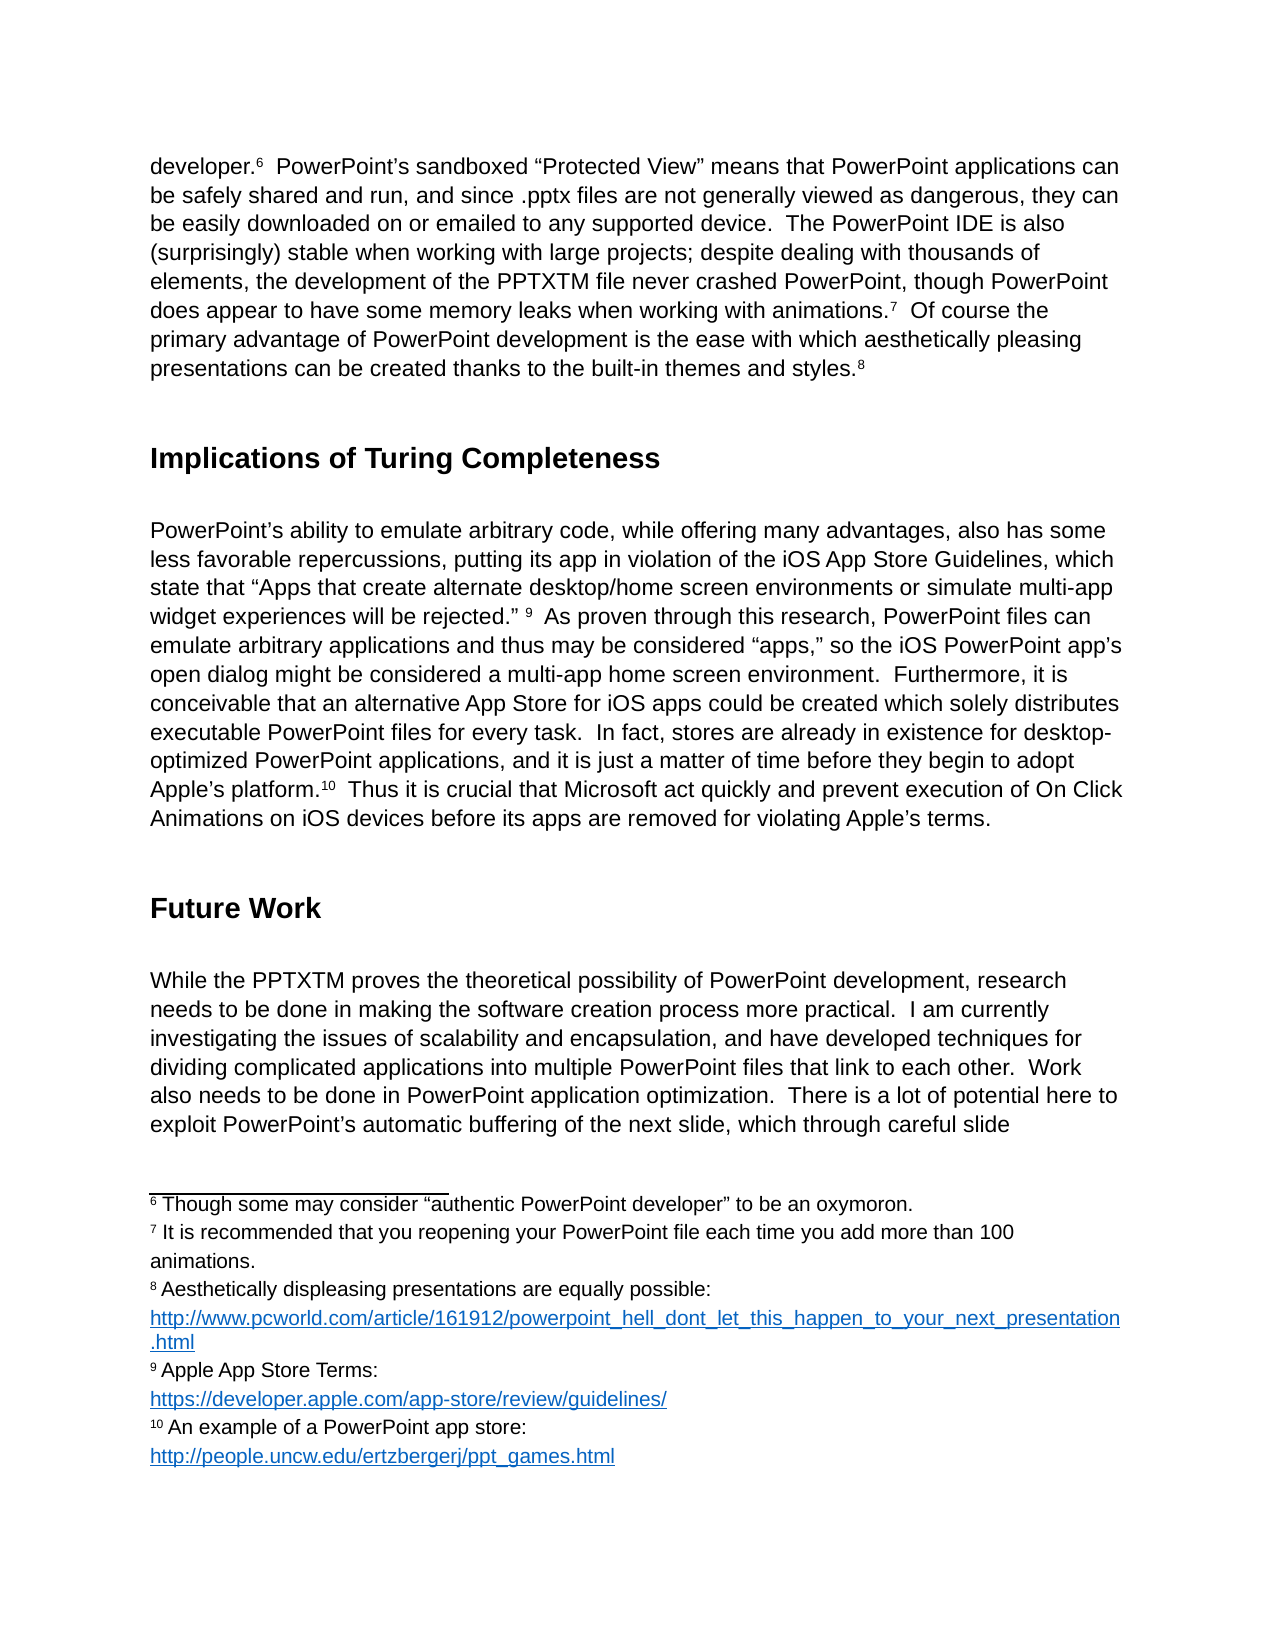

developer.6  PowerPoint’s sandboxed “Protected View” means that PowerPoint applications can be safely shared and run, and since .pptx files are not generally viewed as dangerous, they can be easily downloaded on or emailed to any supported device.  The PowerPoint IDE is also (surprisingly) stable when working with large projects; despite dealing with thousands of elements, the development of the PPTXTM file never crashed PowerPoint, though PowerPoint does appear to have some memory leaks when working with animations.7  Of course the primary advantage of PowerPoint development is the ease with which aesthetically pleasing presentations can be created thanks to the built-in themes and styles.8
Implications of Turing Completeness
PowerPoint’s ability to emulate arbitrary code, while offering many advantages, also has some less favorable repercussions, putting its app in violation of the iOS App Store Guidelines, which state that “Apps that create alternate desktop/home screen environments or simulate multi-app widget experiences will be rejected.” 9  As proven through this research, PowerPoint files can emulate arbitrary applications and thus may be considered “apps,” so the iOS PowerPoint app’s open dialog might be considered a multi-app home screen environment.  Furthermore, it is conceivable that an alternative App Store for iOS apps could be created which solely distributes executable PowerPoint files for every task.  In fact, stores are already in existence for desktop-optimized PowerPoint applications, and it is just a matter of time before they begin to adopt Apple’s platform.10  Thus it is crucial that Microsoft act quickly and prevent execution of On Click Animations on iOS devices before its apps are removed for violating Apple’s terms.
Future Work
While the PPTXTM proves the theoretical possibility of PowerPoint development, research needs to be done in making the software creation process more practical.  I am currently investigating the issues of scalability and encapsulation, and have developed techniques for dividing complicated applications into multiple PowerPoint files that link to each other.  Work also needs to be done in PowerPoint application optimization.  There is a lot of potential here to exploit PowerPoint’s automatic buffering of the next slide, which through careful slide
6 Though some may consider “authentic PowerPoint developer” to be an oxymoron.
7 It is recommended that you reopening your PowerPoint file each time you add more than 100 animations.
8 Aesthetically displeasing presentations are equally possible:
http://www.pcworld.com/article/161912/powerpoint_hell_dont_let_this_happen_to_your_next_presentation.html
9 Apple App Store Terms:
https://developer.apple.com/app-store/review/guidelines/
10 An example of a PowerPoint app store:
http://people.uncw.edu/ertzbergerj/ppt_games.html